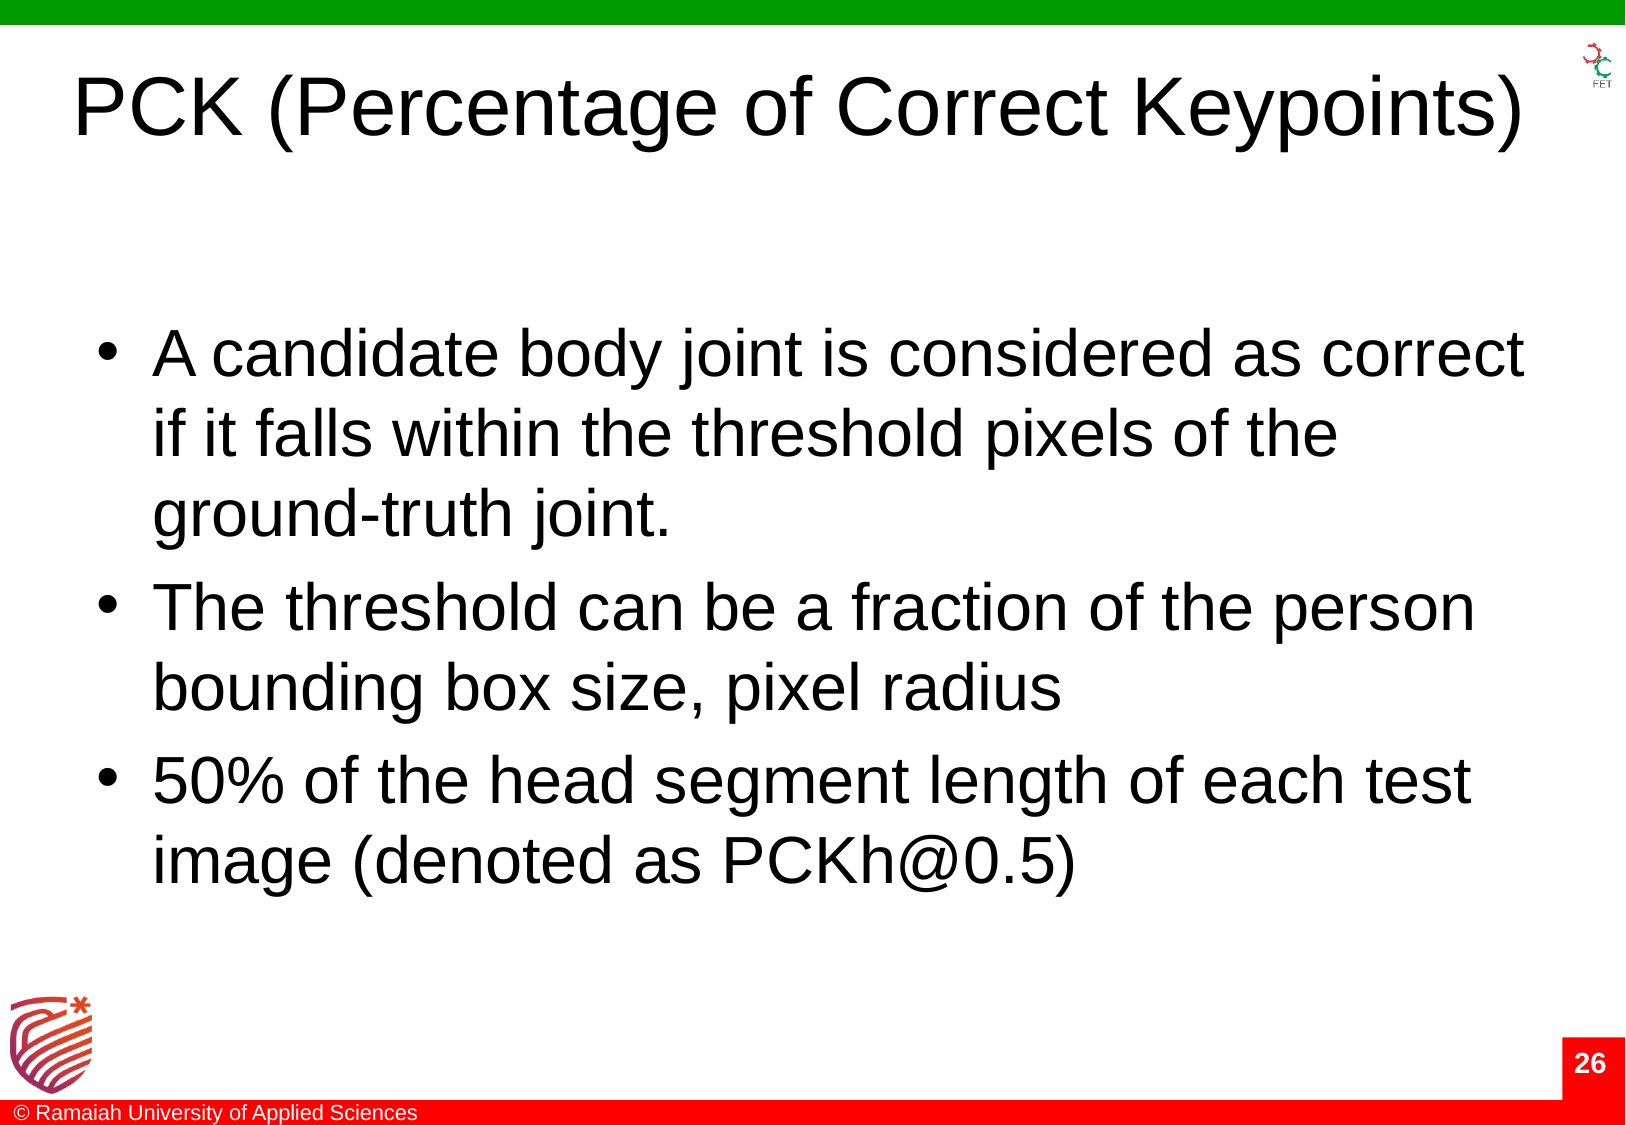

# PCK (Percentage of Correct Keypoints)
A candidate body joint is considered as correct if it falls within the threshold pixels of the ground-truth joint.
The threshold can be a fraction of the person bounding box size, pixel radius
50% of the head segment length of each test image (denoted as PCKh@0.5)